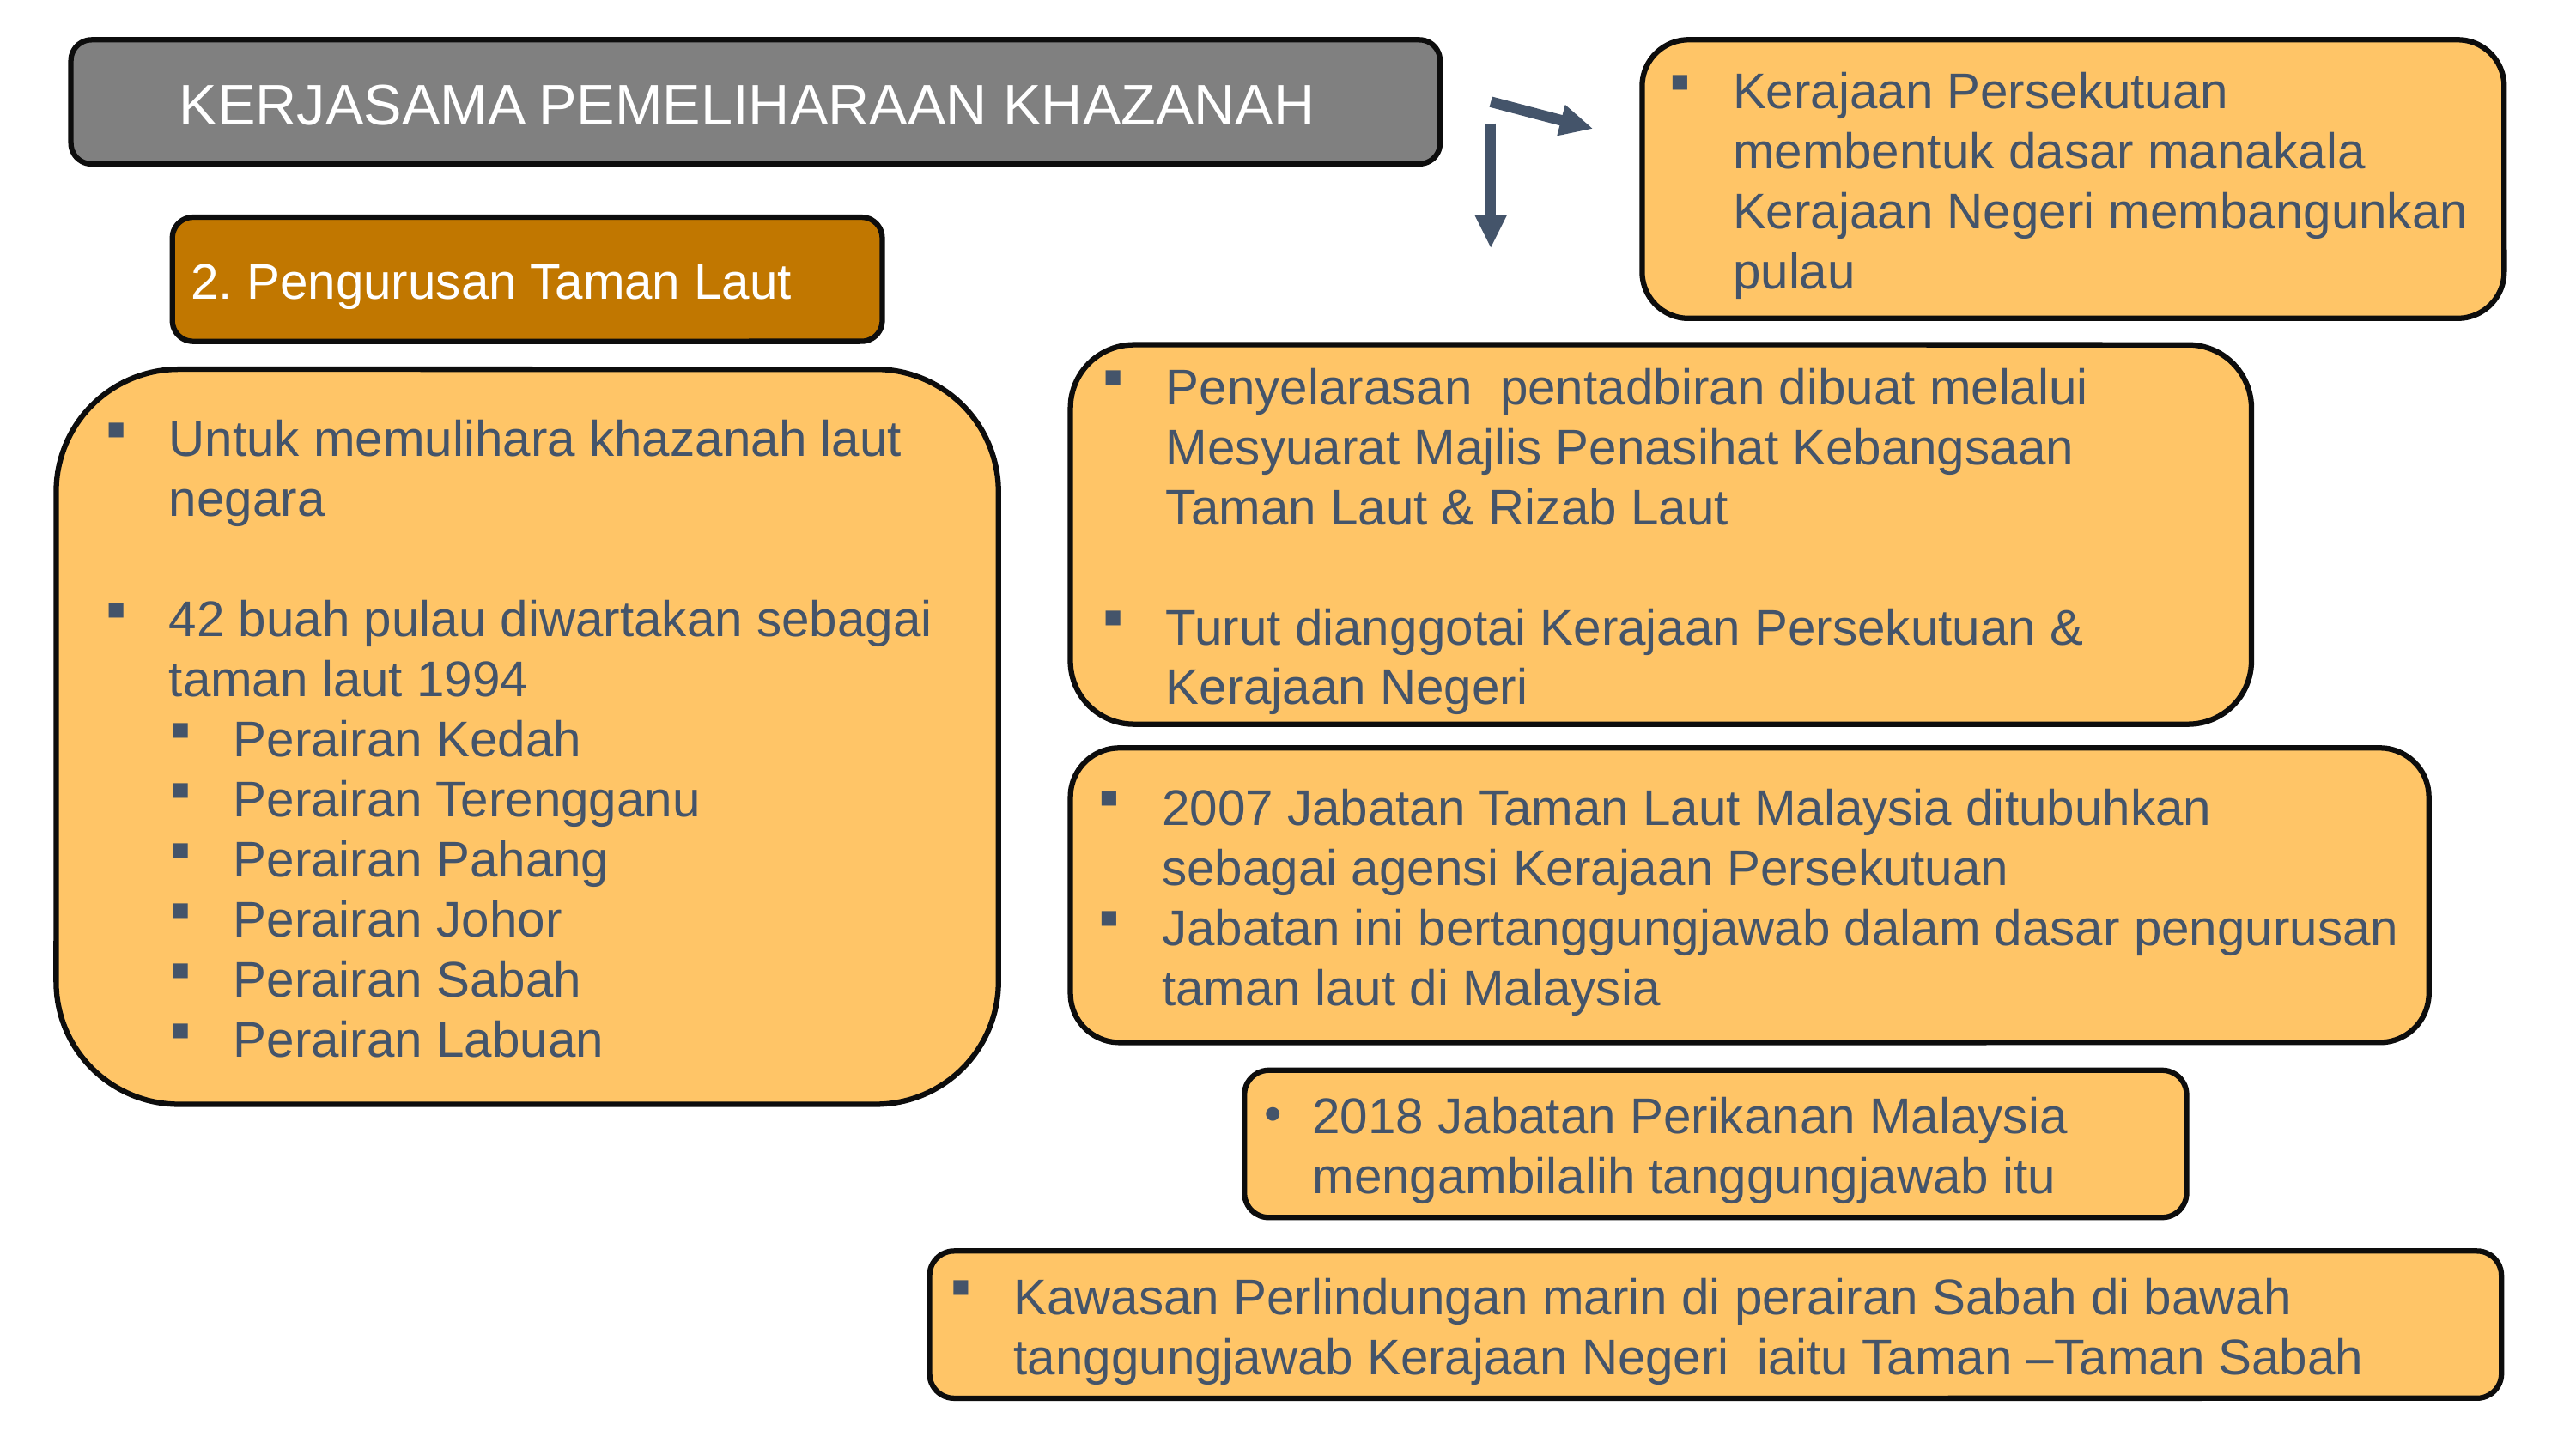

Kerajaan Persekutuan membentuk dasar manakala Kerajaan Negeri membangunkan pulau

KERJASAMA PEMELIHARAAN KHAZANAH

2. Pengurusan Taman Laut

Penyelarasan  pentadbiran dibuat melalui Mesyuarat Majlis Penasihat Kebangsaan Taman Laut & Rizab Laut

Turut dianggotai Kerajaan Persekutuan & Kerajaan Negeri

Untuk memulihara khazanah laut negara

42 buah pulau diwartakan sebagai taman laut 1994
Perairan Kedah
Perairan Terengganu
Perairan Pahang
Perairan Johor
Perairan Sabah
Perairan Labuan

2007 Jabatan Taman Laut Malaysia ditubuhkan sebagai agensi Kerajaan Persekutuan
Jabatan ini bertanggungjawab dalam dasar pengurusan taman laut di Malaysia

2018 Jabatan Perikanan Malaysia mengambilalih tanggungjawab itu
Kawasan Perlindungan marin di perairan Sabah di bawah tanggungjawab Kerajaan Negeri  iaitu Taman –Taman Sabah